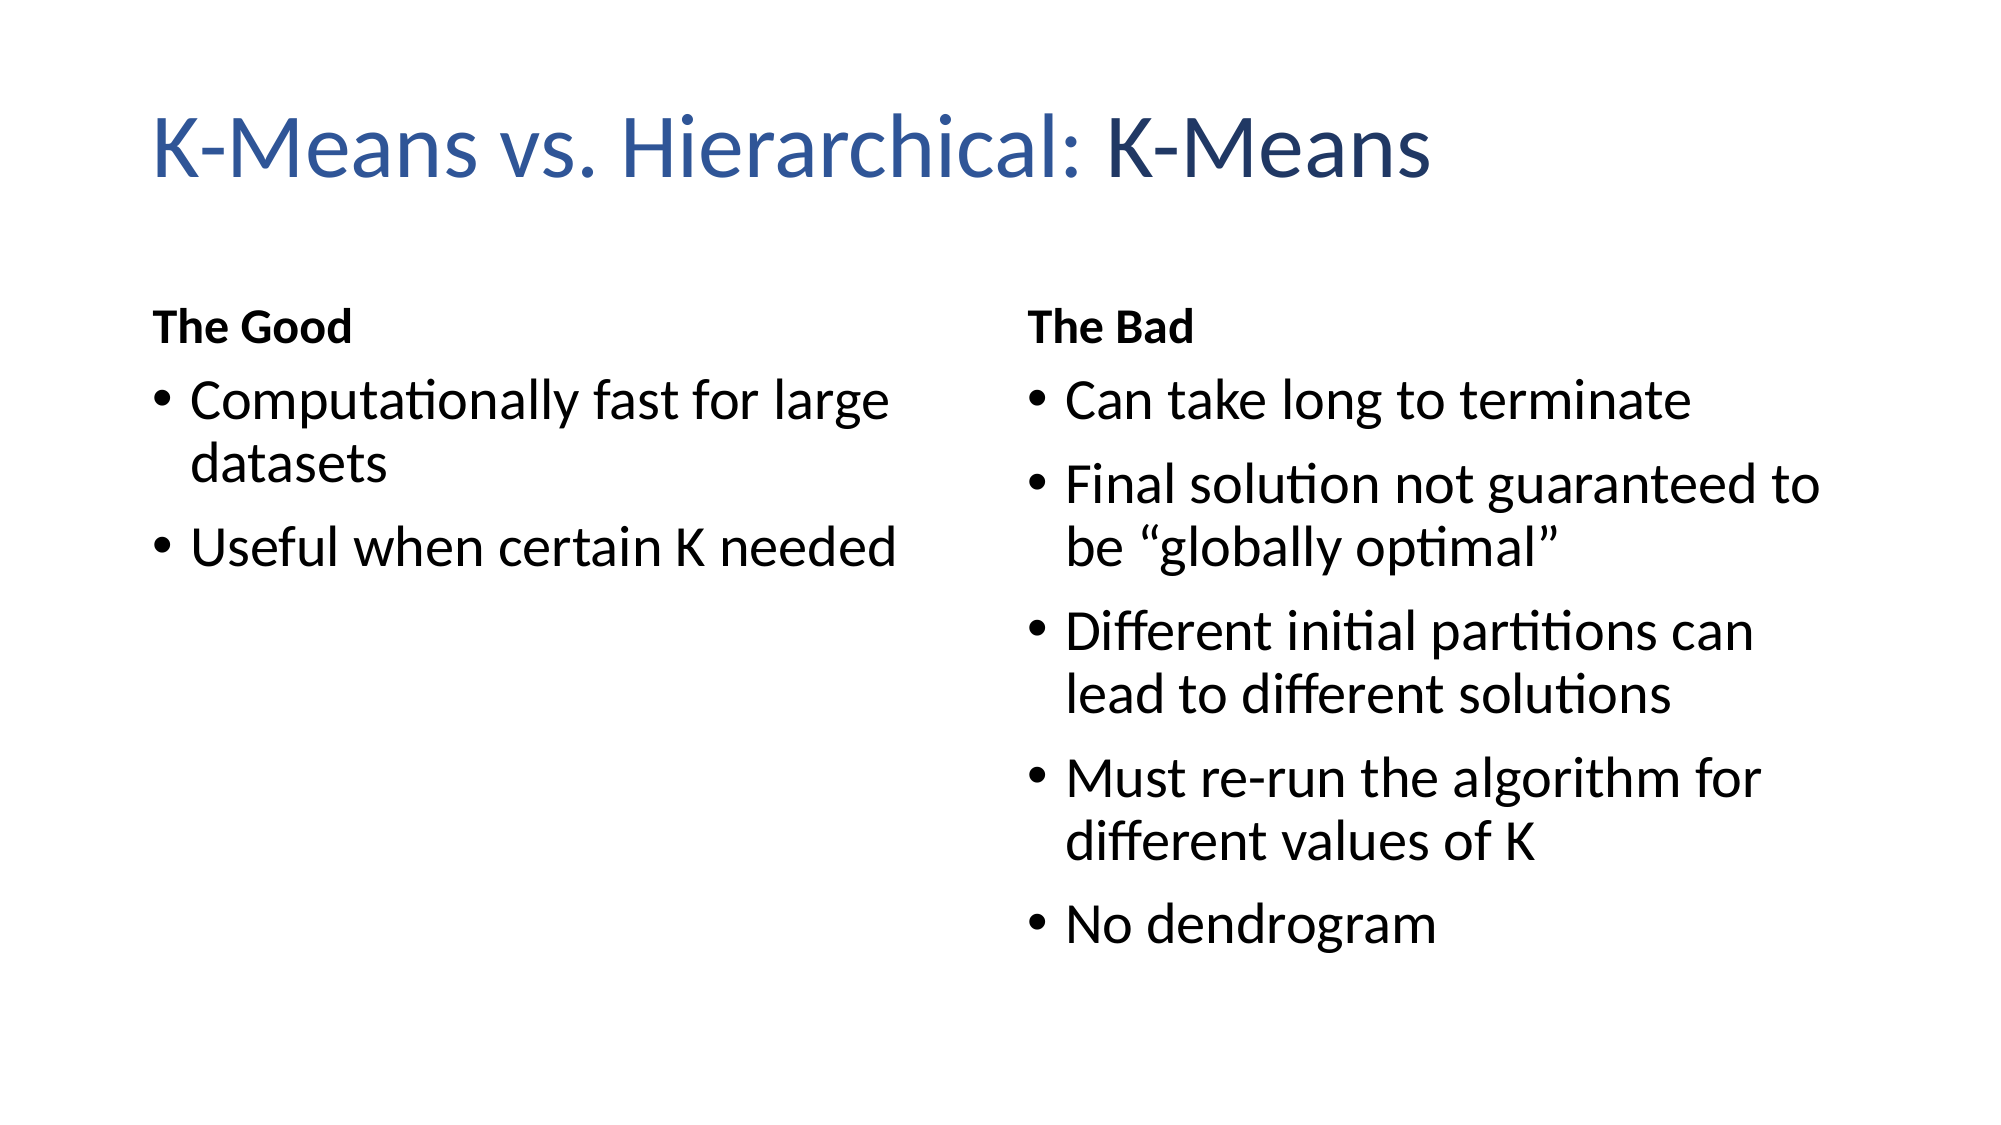

# K-Means vs. Hierarchical: K-Means
The Good
The Bad
Computationally fast for large datasets
Useful when certain K needed

Can take long to terminate
Final solution not guaranteed to be “globally optimal”
Different initial partitions can lead to different solutions
Must re-run the algorithm for different values of K
No dendrogram